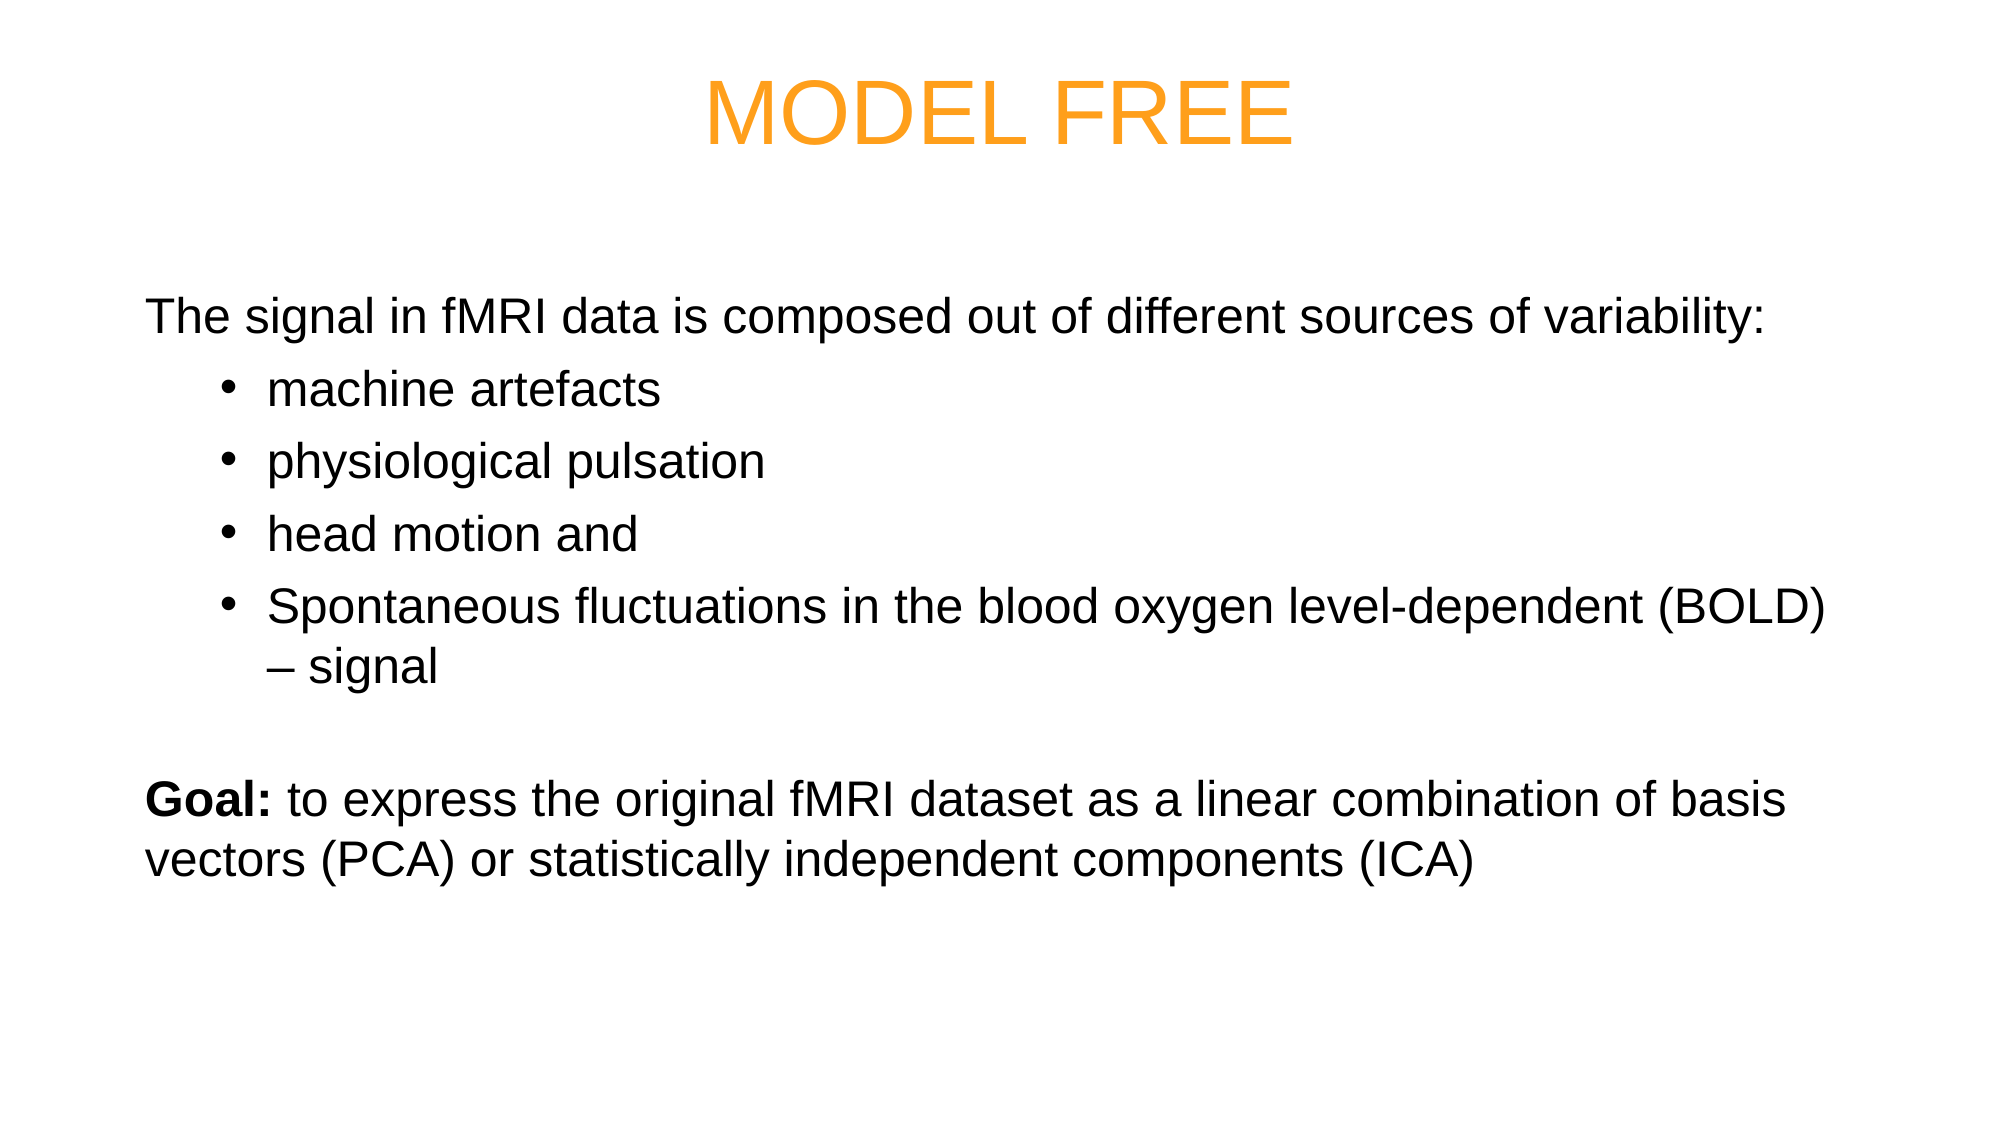

MODEL FREE
The signal in fMRI data is composed out of different sources of variability:
machine artefacts
physiological pulsation
head motion and
Spontaneous fluctuations in the blood oxygen level-dependent (BOLD) – signal

Goal: to express the original fMRI dataset as a linear combination of basis vectors (PCA) or statistically independent components (ICA)